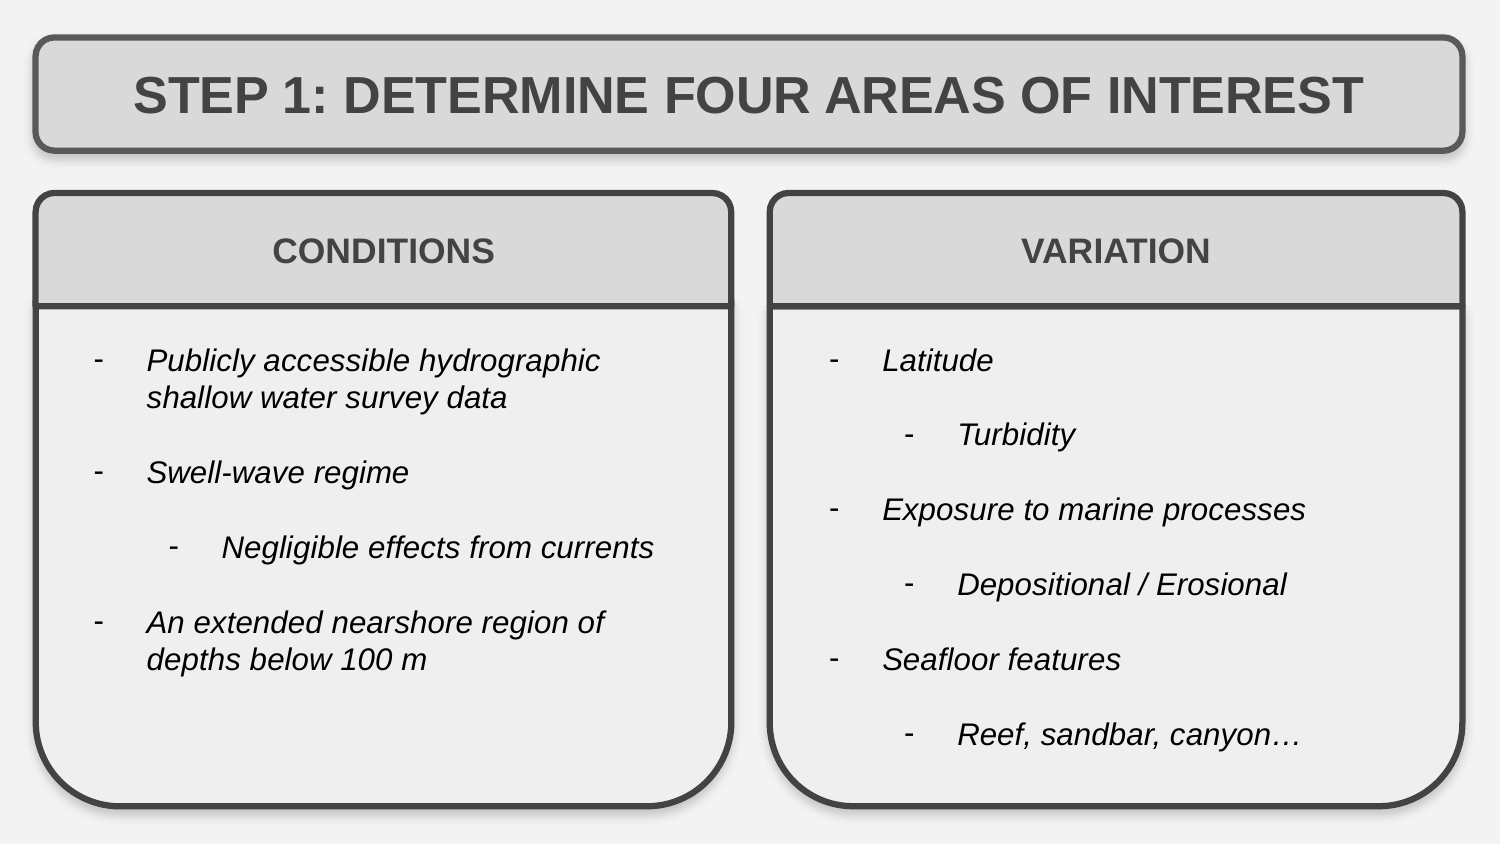

# STEP 1: DETERMINE FOUR AREAS OF INTEREST

CONDITIONS
VARIATION

Publicly accessible hydrographic shallow water survey data

Swell-wave regime

Negligible effects from currents

An extended nearshore region of depths below 100 m
Latitude

Turbidity

Exposure to marine processes

Depositional / Erosional

Seafloor features

Reef, sandbar, canyon…